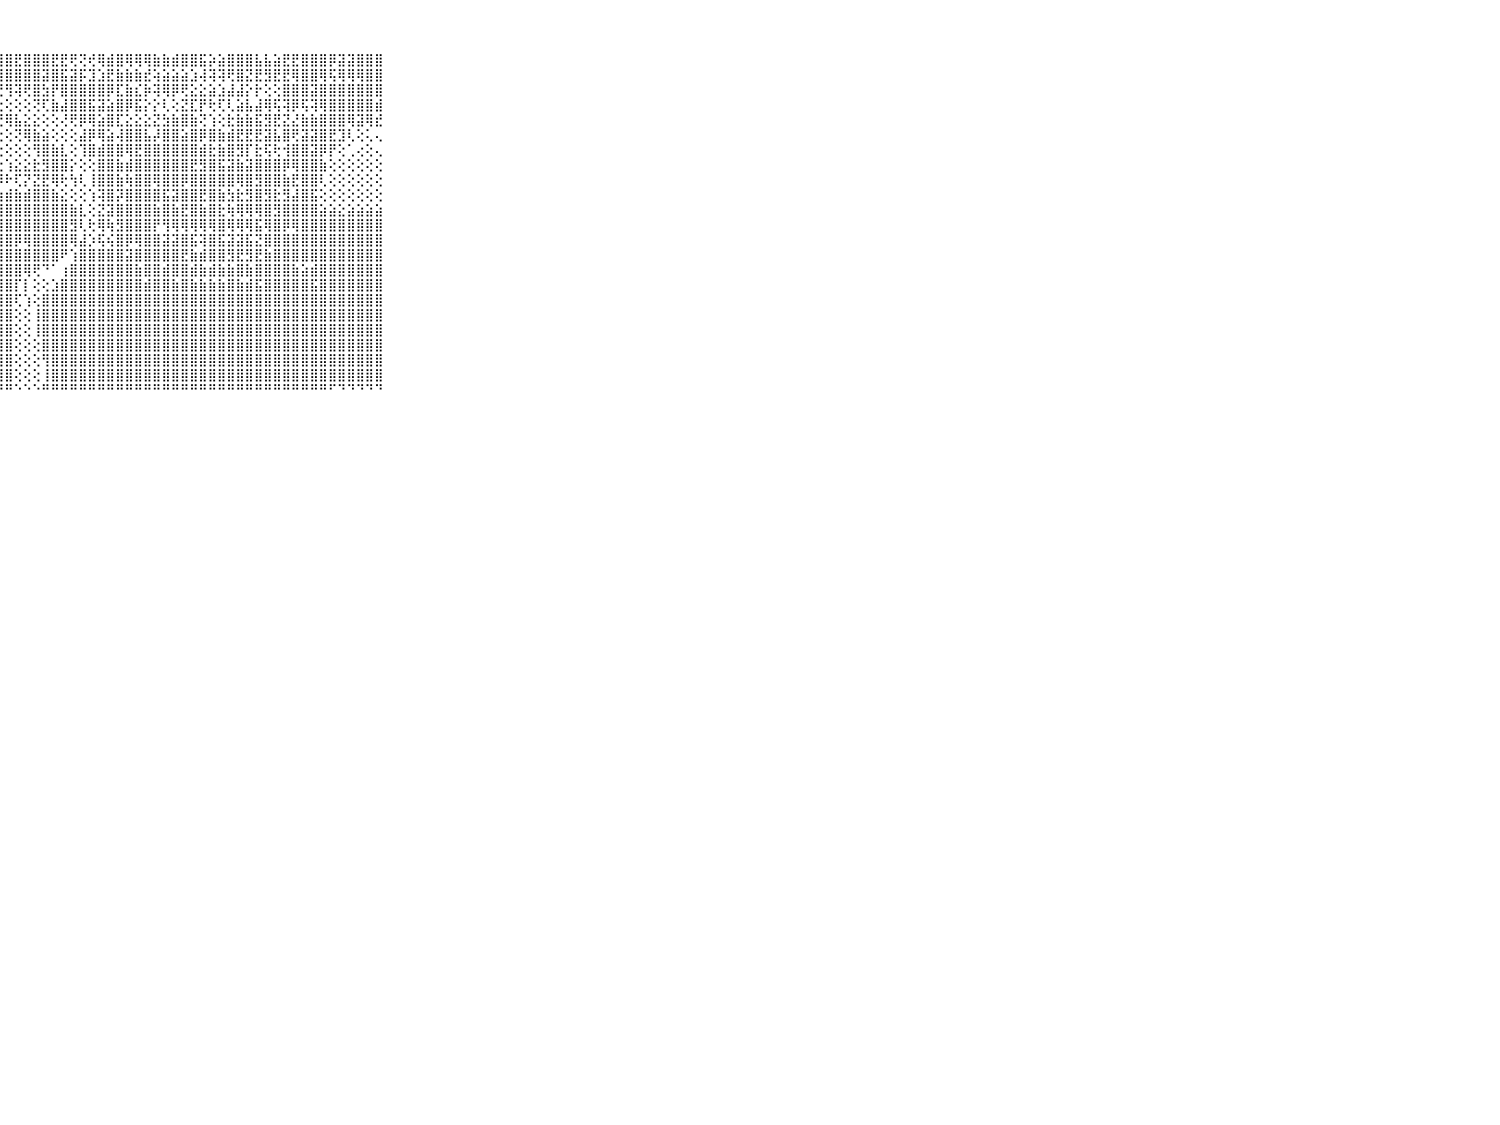

⠀⠀⠀⠀⠀⠀⠀⠀⠀⠀⠀⣏⢾⡾⢿⡿⢽⢟⣏⣿⣹⣿⣿⣿⣿⣿⣿⣿⣿⣟⣿⣿⣿⣟⣟⢟⢝⢞⢿⣾⣿⢿⢿⢿⣷⣷⣾⣿⣿⣯⡵⣵⣿⣿⣿⣧⣧⣵⣟⣟⣿⣿⣿⡿⣽⣽⣿⣿⣿⠀⠀⠀⠀⠀⠀⠀⠀⠀⠀⠀⠀
⠀⠀⠀⠀⠀⠀⠀⠀⠀⠀⠀⡏⢸⣵⡕⢇⢝⢕⢇⢜⢹⢿⢿⣿⣿⣿⣿⣿⣿⣿⣿⣿⣽⣿⣯⣽⡯⣹⣱⣟⣷⣷⣷⣞⢵⣵⣵⣵⣱⢼⢽⢽⢟⣿⣝⣟⣻⣟⣟⢿⣿⣿⢿⢯⢿⢿⢿⣿⣿⠀⠀⠀⠀⠀⠀⠀⠀⠀⠀⠀⠀
⠀⠀⠀⠀⠀⠀⠀⠀⠀⠀⠀⢜⢹⣷⣧⣾⣿⡻⢿⢝⢽⢝⢱⢕⢕⢕⢜⢝⢻⢽⢟⣿⣳⡟⣿⣿⣿⣿⣿⡿⣏⣷⣎⡷⢽⢿⡿⢟⣕⣕⣵⣱⣼⣼⡕⡗⢕⢕⣿⣿⣿⣽⣿⣿⣿⣿⣿⣿⣿⠀⠀⠀⠀⠀⠀⠀⠀⠀⠀⠀⠀
⠀⠀⠀⠀⠀⠀⠀⠀⠀⠀⠀⣷⣿⣟⣿⣿⣟⣃⣈⣑⣍⣕⢕⢗⢾⢵⣇⣕⢕⢕⢕⢝⢏⣷⣼⣿⣿⣯⣽⣵⣿⡿⣯⡕⡕⢇⢕⣝⣏⡟⢗⢏⢇⣵⣧⣼⢿⢯⢽⡿⢯⢽⢿⣿⣿⣿⣿⣿⣾⠀⠀⠀⠀⠀⠀⠀⠀⠀⠀⠀⠀
⠀⠀⠀⠀⠀⠀⠀⠀⠀⠀⠀⢏⢝⢜⢝⢝⢝⢝⢝⢝⢟⢟⢟⢇⢕⢕⢜⢟⢿⣧⣕⣕⢕⢕⢜⢟⡿⢿⣵⣿⣏⣕⣕⣕⣝⣳⣷⣿⣷⢝⢱⢕⣗⣷⣷⣯⣻⣟⣝⣜⣷⣷⣿⣿⣿⢿⣽⢿⣞⠀⠀⠀⠀⠀⠀⠀⠀⠀⠀⠀⠀
⠀⠀⠀⠀⠀⠀⠀⠀⠀⠀⠀⢕⢕⢕⢕⢕⢕⢕⢕⢕⢕⢕⢕⢕⢕⢕⢕⢕⢕⢝⢿⣷⣵⢕⢕⢕⣼⡿⢿⣵⢼⣿⣿⣧⡼⣿⣿⣵⣿⡿⣿⣷⣾⣟⣟⣟⣽⣧⣿⢟⣽⣽⣿⣟⣹⢇⢕⢅⢄⠀⠀⠀⠀⠀⠀⠀⠀⠀⠀⠀⠀
⠀⠀⠀⠀⠀⠀⠀⠀⠀⠀⠀⣕⣕⣕⣱⡧⢇⢕⢕⢕⢕⢕⢕⢕⢕⢕⢕⢕⢕⢕⢕⢻⣿⣷⣇⢕⢹⣿⣾⣿⣿⢿⣟⣿⣿⣿⣿⣿⣿⣾⣗⣷⣿⣻⡏⣗⢯⢗⢺⣿⣿⣽⡿⡟⢕⢁⢔⢕⢄⠀⠀⠀⠀⠀⠀⠀⠀⠀⠀⠀⠀
⠀⠀⠀⠀⠀⠀⠀⠀⠀⠀⠀⣿⣿⣿⣿⣿⣿⣷⣷⣾⣵⣷⣧⣕⣕⣕⢕⢕⢱⣕⣕⣗⣻⣿⣿⡕⢕⢕⣿⣿⣷⣾⣿⣿⣿⣿⣿⣿⣟⣻⣿⣯⣽⣷⣽⣿⣿⣿⡿⢿⣿⣿⣷⢕⢕⢕⢕⢕⢕⠀⠀⠀⠀⠀⠀⠀⠀⠀⠀⠀⠀
⠀⠀⠀⠀⠀⠀⠀⠀⠀⠀⠀⣿⣿⣿⣿⣿⣿⣿⣿⣿⣿⣿⣿⣿⣿⣿⣿⡿⠗⢏⡝⣝⣟⢿⢗⢳⢇⢸⣿⣿⣷⢷⣿⣿⢿⣿⣿⡿⣿⣿⣿⣿⣿⢿⣿⣻⣿⣿⣷⣟⣿⣿⢇⢕⢕⢕⢕⢕⢕⠀⠀⠀⠀⠀⠀⠀⠀⠀⠀⠀⠀
⠀⠀⠀⠀⠀⠀⠀⠀⠀⠀⠀⣿⣿⣿⣿⣿⣿⣿⣿⣿⣿⣿⣿⣿⣿⣿⣿⣷⣾⣷⣾⣿⣿⣷⣕⢕⢕⢱⢽⣿⡽⣿⣿⣿⣿⣯⣽⣿⣿⣟⣿⣷⣳⣗⣻⣿⣻⣗⣻⣼⣿⣯⢕⢕⢕⢕⢕⢕⢕⠀⠀⠀⠀⠀⠀⠀⠀⠀⠀⠀⠀
⠀⠀⠀⠀⠀⠀⠀⠀⠀⠀⠀⣿⣿⣿⣿⣿⣿⣿⣿⣿⣿⣿⣿⣿⣿⣿⣿⣿⣿⣿⣿⣿⣿⣿⣿⣷⣇⢕⣝⣽⣿⣿⣿⣿⣷⣿⣷⣟⣿⣷⣿⣗⢷⢿⢿⢿⣿⣻⣿⣿⣿⣿⣵⣵⣕⣵⣵⣵⣵⠀⠀⠀⠀⠀⠀⠀⠀⠀⠀⠀⠀
⠀⠀⠀⠀⠀⠀⠀⠀⠀⠀⠀⣿⣿⣿⣿⣿⣿⣿⣿⣿⣿⣿⣿⣿⣿⣿⣿⣿⣿⣿⣿⣿⣿⣿⣿⣻⢇⢗⢿⢷⣻⣿⣿⣿⡟⢻⢿⢿⢿⢿⢿⣿⢿⢿⢿⣯⢿⣿⡿⢿⣿⣿⣿⣿⣿⣿⣿⣿⣿⠀⠀⠀⠀⠀⠀⠀⠀⠀⠀⠀⠀
⠀⠀⠀⠀⠀⠀⠀⠀⠀⠀⠀⣿⣿⣿⣿⣿⣿⣿⣿⣿⣿⣿⣿⣿⣿⣿⣿⣿⣿⡿⢿⣿⣿⣿⣿⢿⣼⡱⢯⢮⣿⡿⢿⣿⣿⣽⣽⣿⣯⢽⣿⣯⣽⣽⣯⣝⣿⣿⣿⣿⣿⣿⣿⣿⣿⣿⣿⣿⣿⠀⠀⠀⠀⠀⠀⠀⠀⠀⠀⠀⠀
⠀⠀⠀⠀⠀⠀⠀⠀⠀⠀⠀⣿⣿⣿⣿⣿⣿⣿⣿⣿⣿⣿⣿⣿⣿⣿⣿⣿⣿⣿⣿⣿⣿⣿⠟⢱⣿⣿⣿⣿⣿⣽⣿⣿⣿⣿⣿⣟⣷⣾⣿⣿⣻⣟⣻⣟⣷⣿⣿⣿⣿⣿⣿⣿⣿⣿⣿⣿⣿⠀⠀⠀⠀⠀⠀⠀⠀⠀⠀⠀⠀
⠀⠀⠀⠀⠀⠀⠀⠀⠀⠀⠀⣿⣿⣿⣿⣿⣿⣿⣿⣿⣿⣿⣿⣿⣿⣿⣿⣿⣿⣿⢿⢟⠙⠁⢰⣿⣿⣿⣿⣿⣿⣿⣷⣿⣿⣾⣿⣿⣾⣷⣾⣷⣷⣿⣷⣿⣿⣿⣿⣷⣵⣾⣿⣿⣿⣿⣿⣿⣿⠀⠀⠀⠀⠀⠀⠀⠀⠀⠀⠀⠀
⠀⠀⠀⠀⠀⠀⠀⠀⠀⠀⠀⣿⣿⣿⣿⣿⣿⣿⣿⣿⣿⣿⣿⣿⣿⣿⣿⣿⣿⡏⡇⢕⢕⣱⣿⣿⣿⣿⣿⣿⣿⣿⣿⣾⣿⣿⣷⣿⣷⣷⣷⣷⣿⣷⣾⣯⣿⣿⣿⣿⣿⣯⣿⣿⣿⣿⣿⣿⣿⠀⠀⠀⠀⠀⠀⠀⠀⠀⠀⠀⠀
⠀⠀⠀⠀⠀⠀⠀⠀⠀⠀⠀⣿⣿⣿⣿⣿⣿⣿⣿⣿⣿⣿⣿⣿⣿⣿⣿⣿⣿⢏⢱⢕⣿⣿⣿⣿⣿⣿⣿⣿⣿⣿⣿⣿⣿⣿⣿⣿⣿⣿⣿⣿⣿⣿⣿⣿⣿⣿⣿⣿⣿⣿⣿⣿⣿⣿⣿⣿⣿⠀⠀⠀⠀⠀⠀⠀⠀⠀⠀⠀⠀
⠀⠀⠀⠀⠀⠀⠀⠀⠀⠀⠀⣿⣿⣿⣿⣿⣿⣿⣿⣿⣿⣿⣿⣿⣿⣿⣿⣿⣿⢕⢕⢸⣿⣿⣿⣿⣿⣿⣿⣿⣿⣿⣿⣿⣿⣿⣿⣿⣿⣿⣿⣿⣿⣿⣿⣿⣿⣿⣿⣿⣿⣿⣿⣿⣿⣿⣿⣿⣿⠀⠀⠀⠀⠀⠀⠀⠀⠀⠀⠀⠀
⠀⠀⠀⠀⠀⠀⠀⠀⠀⠀⠀⣿⣿⣿⣿⣿⣿⣿⣿⣿⣿⣿⣿⣿⣿⣿⣿⣿⣿⢕⢕⢸⣿⣿⣿⣿⣿⣿⣿⣿⣿⣿⣿⣿⣿⣿⣿⣿⣿⣿⣿⣿⣿⣿⣿⣿⣿⣿⣿⣿⣿⣿⣿⣿⣿⣿⣿⣿⣿⠀⠀⠀⠀⠀⠀⠀⠀⠀⠀⠀⠀
⠀⠀⠀⠀⠀⠀⠀⠀⠀⠀⠀⣿⣿⣿⣿⣿⣿⣿⣿⣿⣿⣿⣿⣿⣿⣿⣿⣿⣿⢕⢕⢕⣿⣿⣿⣿⣿⣿⣿⣿⣿⣿⣿⣿⣿⣿⣿⣿⣿⣿⣿⣿⣿⣿⣿⣿⣿⣿⣿⣿⣿⣿⣿⣿⣿⣿⣿⣿⣿⠀⠀⠀⠀⠀⠀⠀⠀⠀⠀⠀⠀
⠀⠀⠀⠀⠀⠀⠀⠀⠀⠀⠀⣿⣿⣿⣿⣿⣿⣿⣿⣿⣿⣿⣿⣿⣿⣿⣿⣿⣿⢕⢕⢕⢻⣿⣿⣿⣿⣿⣿⣿⣿⣿⣿⣿⣿⣿⣿⣿⣿⣿⣿⣿⣿⣿⣿⣿⣿⣿⣿⣿⣿⣿⣿⣿⣿⣿⣿⣿⣿⠀⠀⠀⠀⠀⠀⠀⠀⠀⠀⠀⠀
⠀⠀⠀⠀⠀⠀⠀⠀⠀⠀⠀⣿⣿⣿⣿⣿⣿⣿⣿⣿⣿⣿⣿⣿⣿⣿⣿⣿⣿⢕⢕⢕⢸⣿⣿⣿⣿⣿⣿⣿⣿⣿⣿⣿⣿⣿⣿⣿⣿⣿⣿⣿⣿⣿⣿⣿⣿⣿⣿⣿⣿⣿⣿⣿⣿⣿⣿⣿⣿⠀⠀⠀⠀⠀⠀⠀⠀⠀⠀⠀⠀
⠀⠀⠀⠀⠀⠀⠀⠀⠀⠀⠀⠛⠛⠛⠛⠛⠛⠛⠛⠛⠛⠛⠛⠛⠛⠛⠛⠛⠛⠑⠑⠑⠛⠛⠛⠛⠛⠛⠛⠛⠛⠛⠛⠛⠛⠛⠛⠛⠛⠛⠛⠛⠛⠛⠛⠛⠛⠛⠛⠛⠛⠛⠛⠋⠙⠙⠙⠙⠙⠀⠀⠀⠀⠀⠀⠀⠀⠀⠀⠀⠀